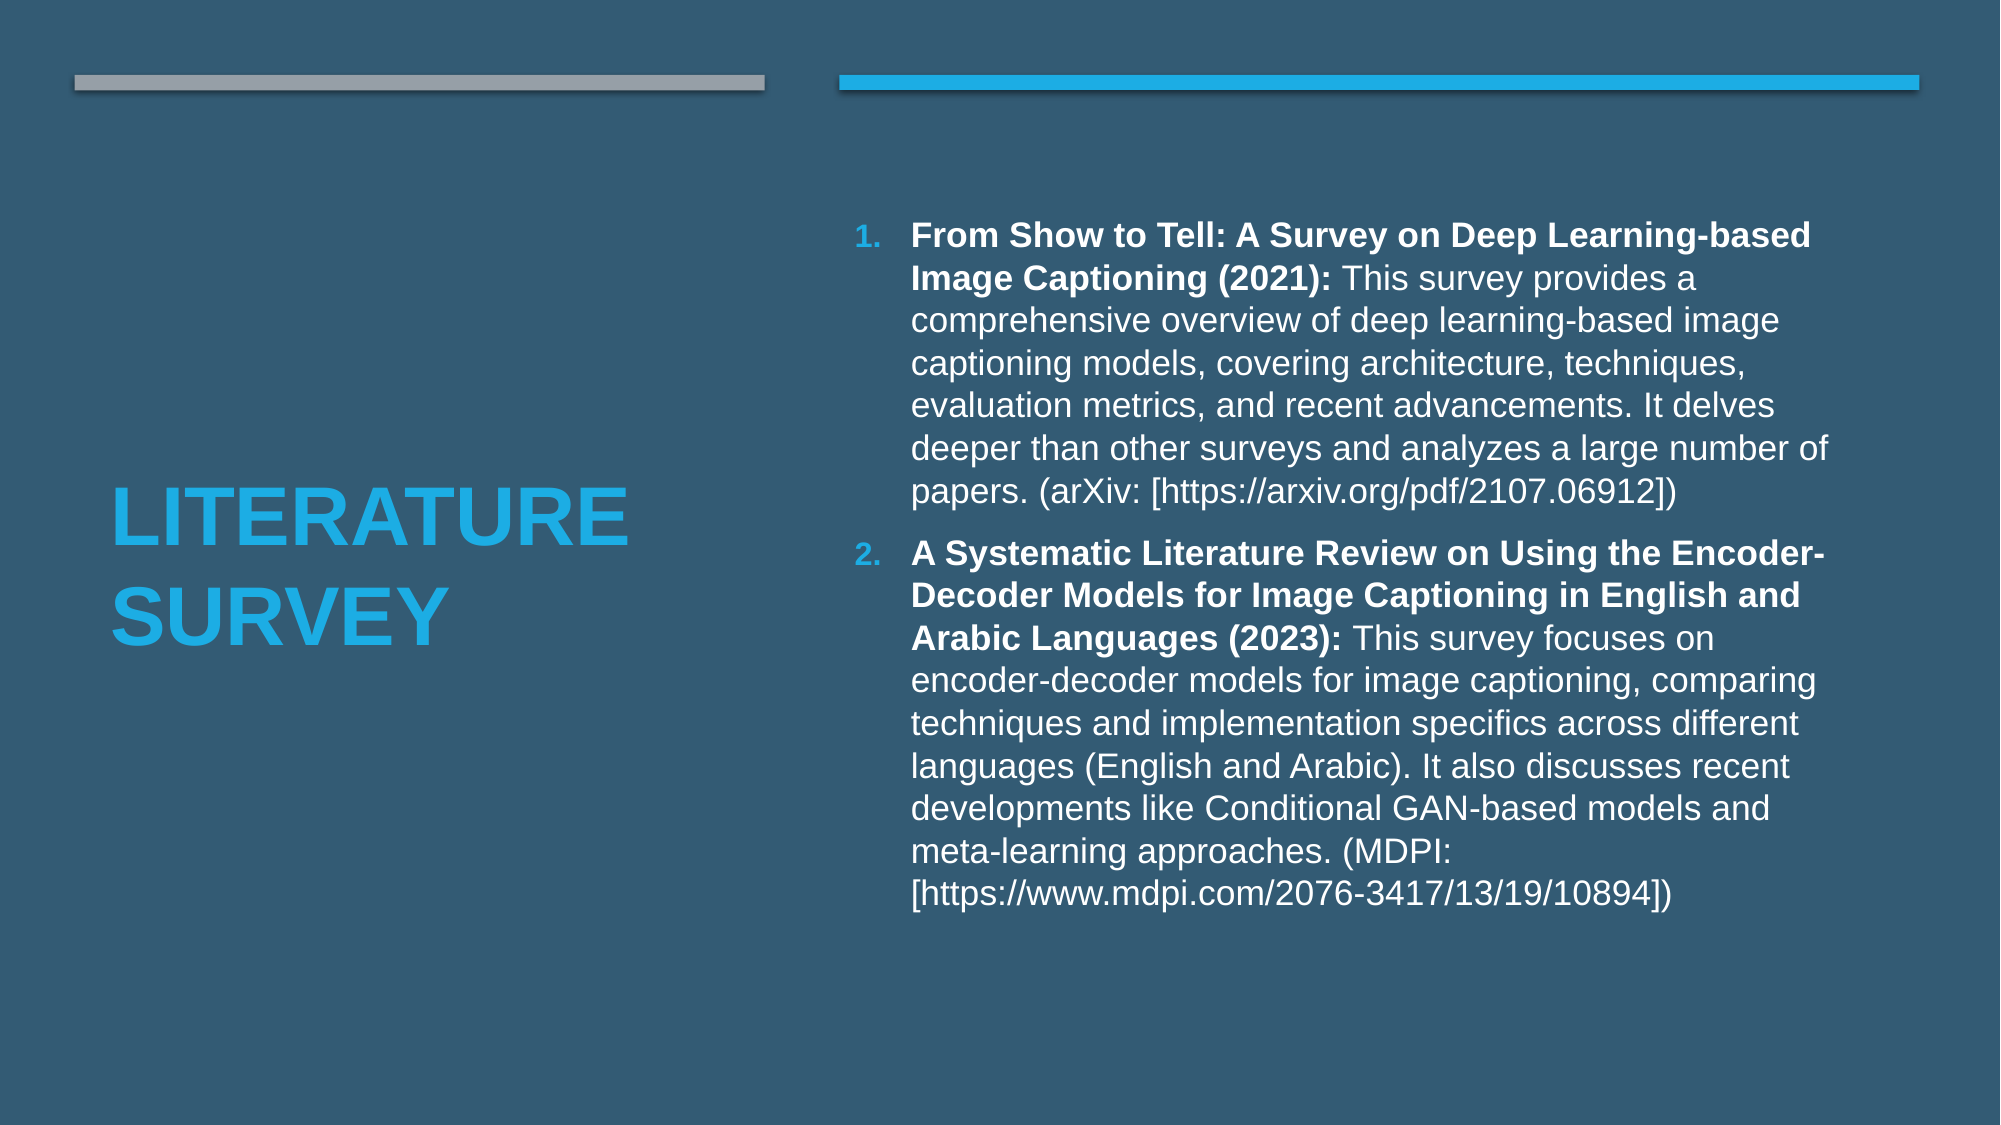

From Show to Tell: A Survey on Deep Learning-based Image Captioning (2021): This survey provides a comprehensive overview of deep learning-based image captioning models, covering architecture, techniques, evaluation metrics, and recent advancements. It delves deeper than other surveys and analyzes a large number of papers. (arXiv: [https://arxiv.org/pdf/2107.06912])
A Systematic Literature Review on Using the Encoder-Decoder Models for Image Captioning in English and Arabic Languages (2023): This survey focuses on encoder-decoder models for image captioning, comparing techniques and implementation specifics across different languages (English and Arabic). It also discusses recent developments like Conditional GAN-based models and meta-learning approaches. (MDPI: [https://www.mdpi.com/2076-3417/13/19/10894])
# Literature survey